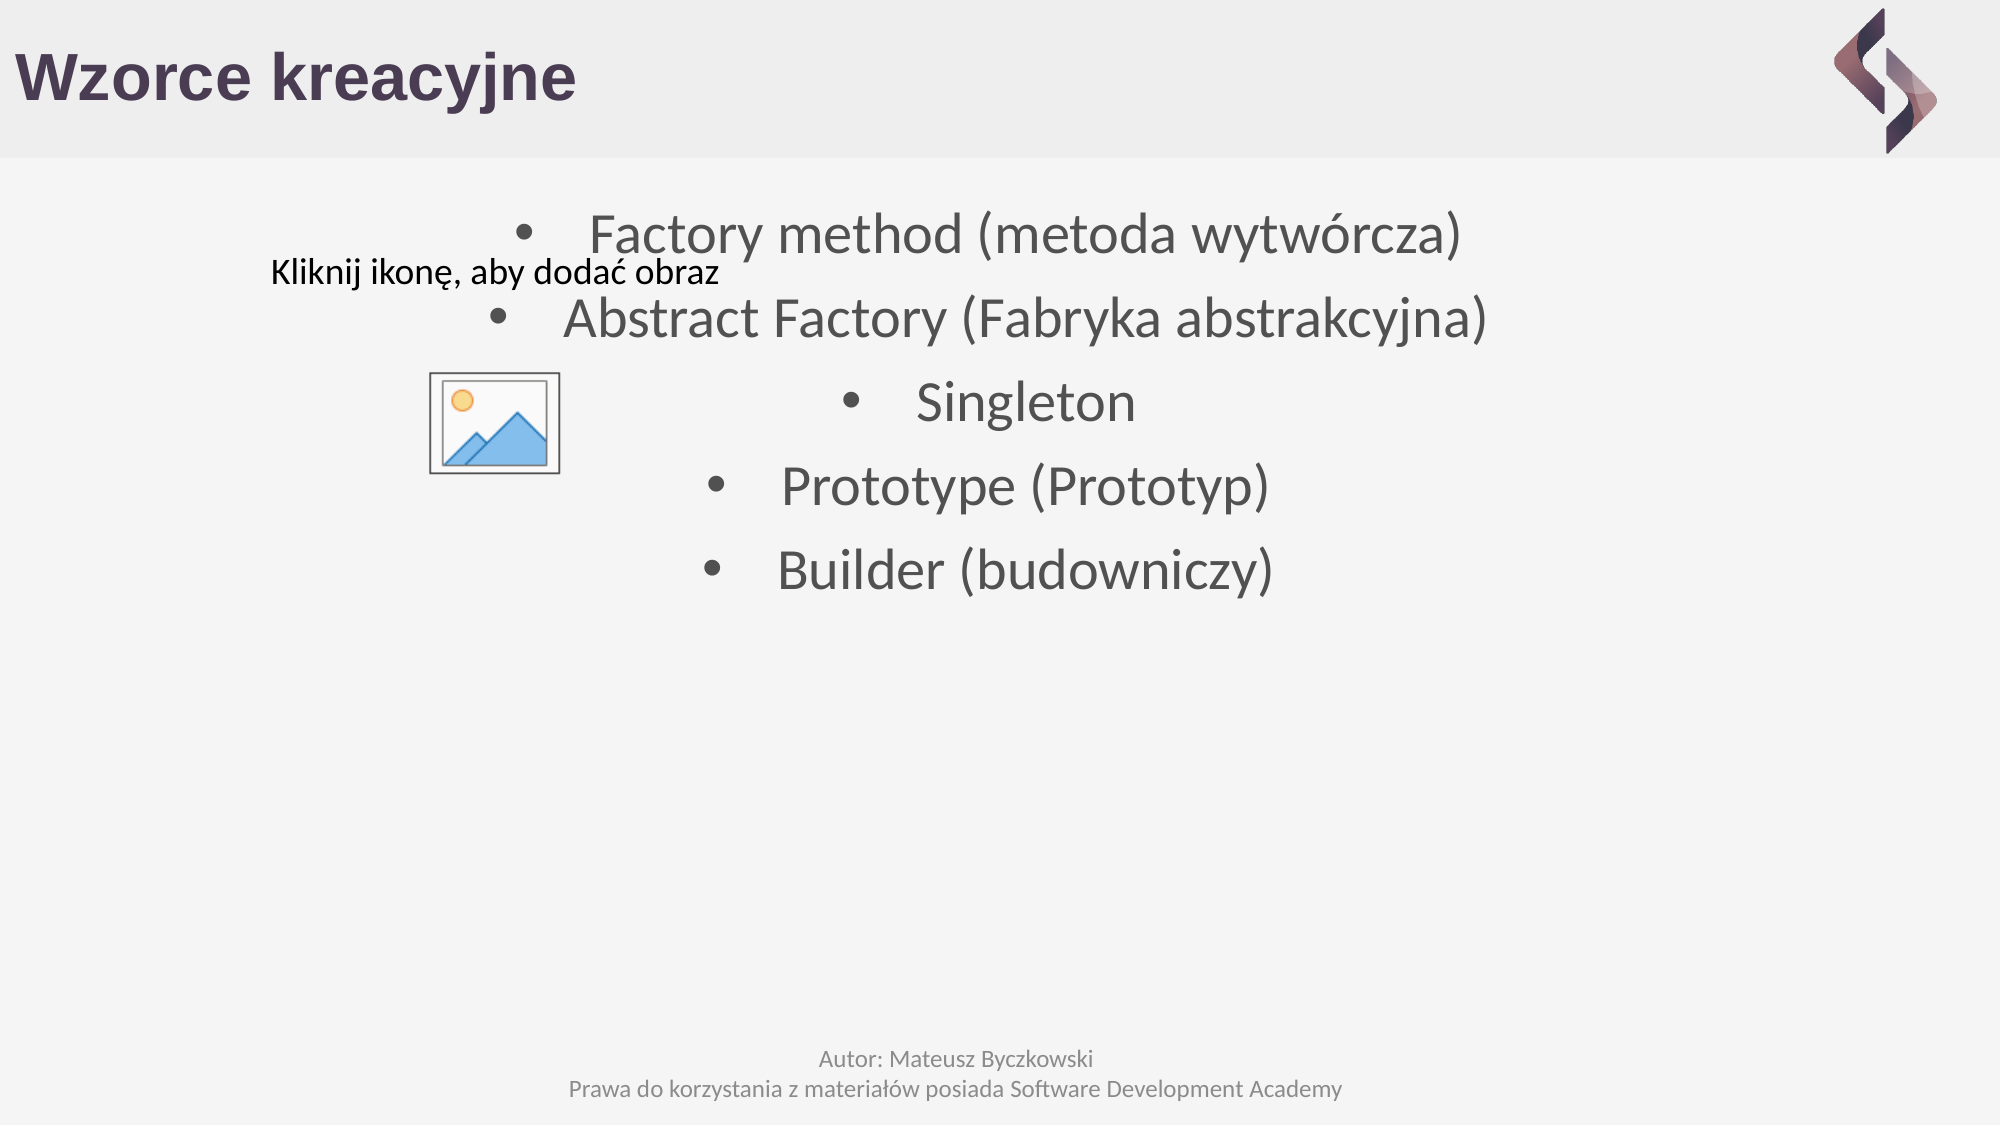

# Wzorce kreacyjne
Factory method (metoda wytwórcza)
Abstract Factory (Fabryka abstrakcyjna)
Singleton
Prototype (Prototyp)
Builder (budowniczy)

Autor: Mateusz Byczkowski
Prawa do korzystania z materiałów posiada Software Development Academy